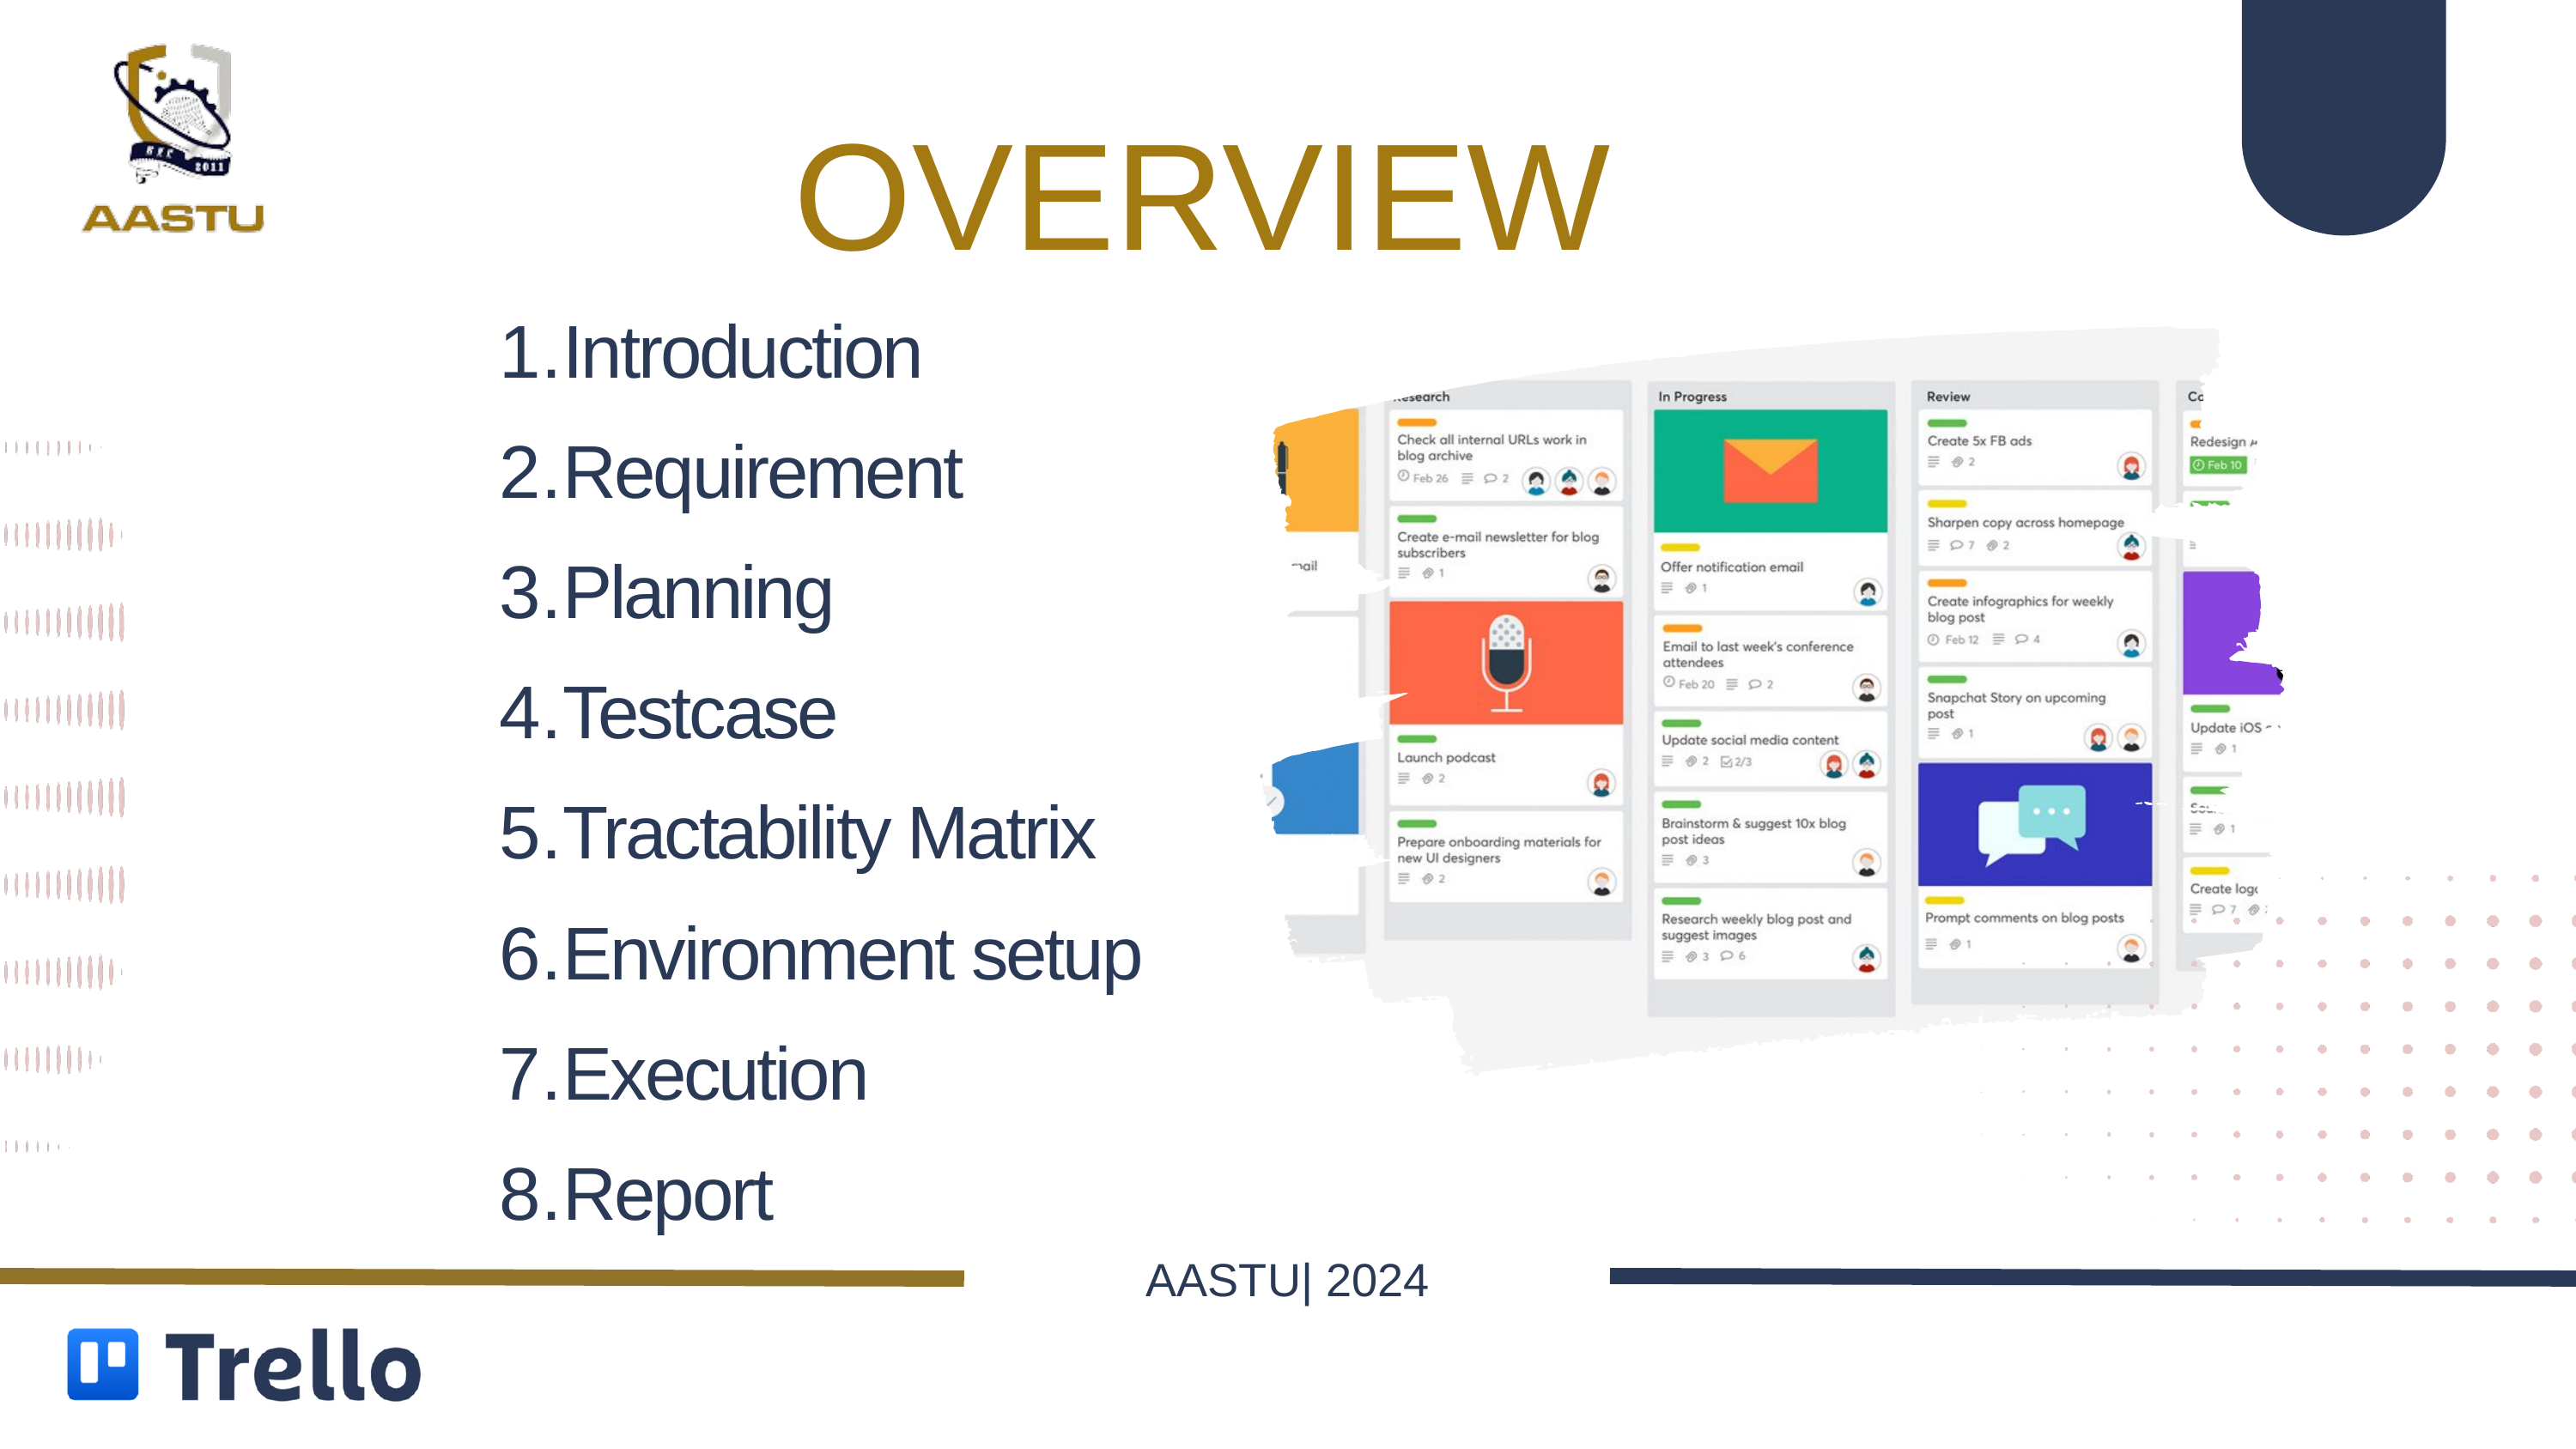

OVERVIEW
Introduction
Requirement
Planning
Testcase
Tractability Matrix
Environment setup
Execution
Report

AASTU| 2024